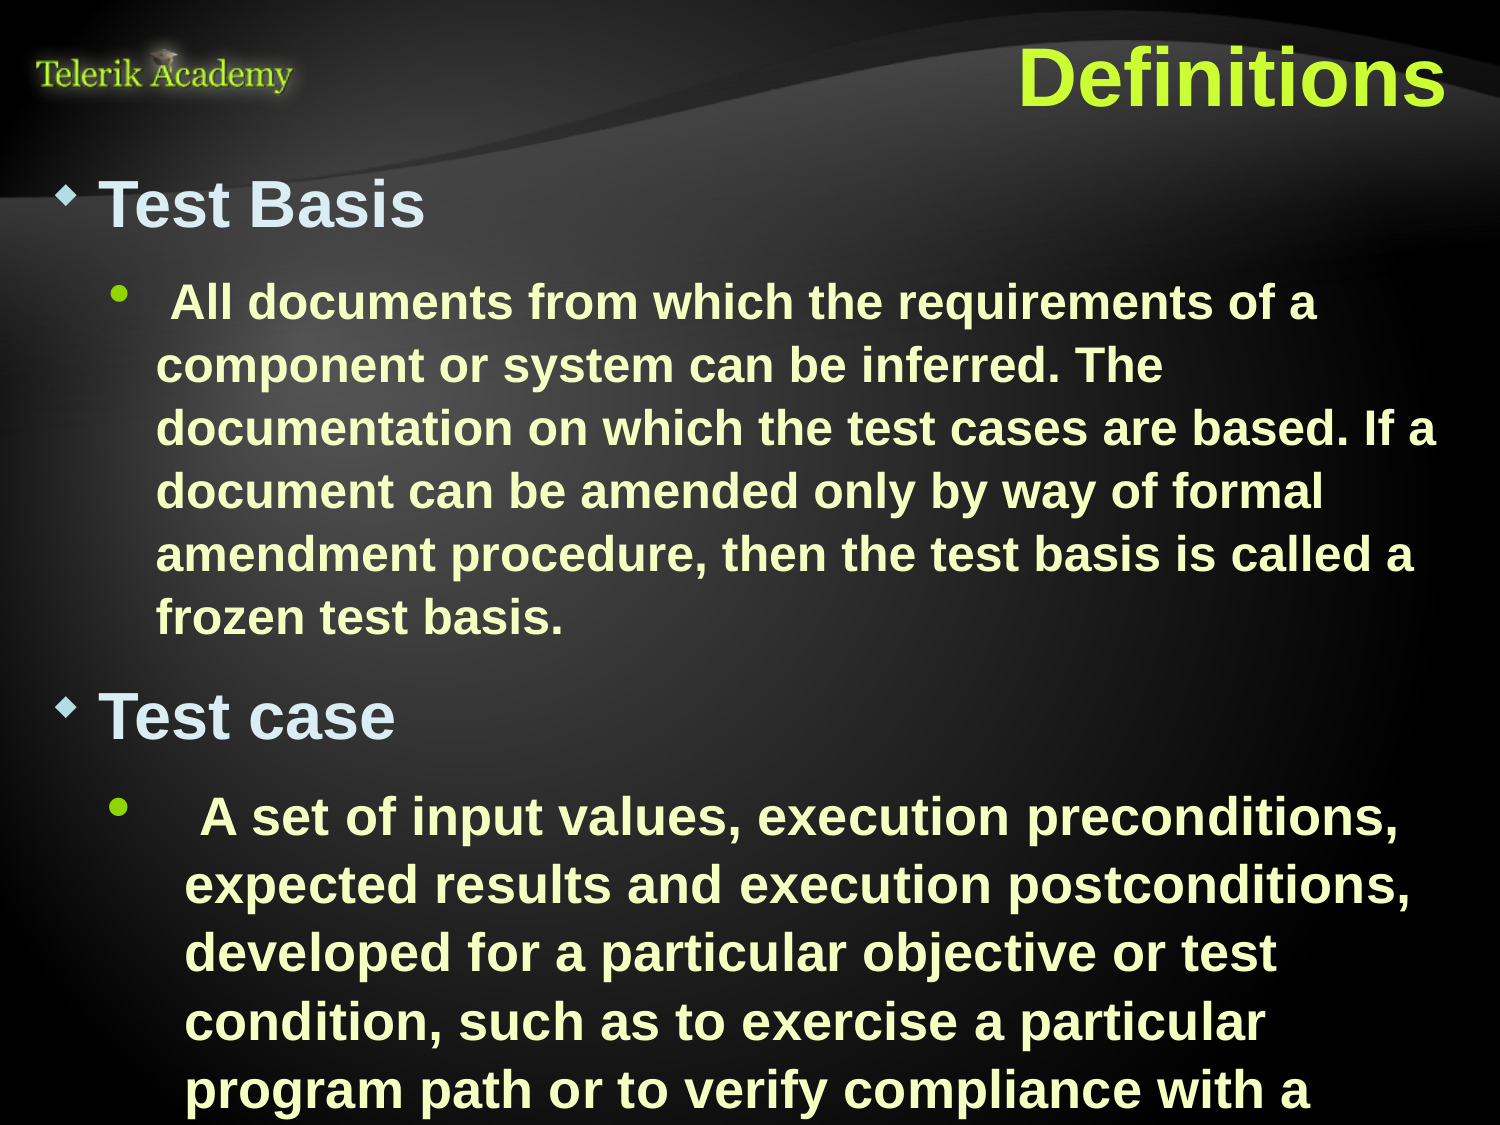

# Definitions
Test Basis
 All documents from which the requirements of a component or system can be inferred. The documentation on which the test cases are based. If a document can be amended only by way of formal amendment procedure, then the test basis is called a frozen test basis.
Test case
 A set of input values, execution preconditions, expected results and execution postconditions, developed for a particular objective or test condition, such as to exercise a particular program path or to verify compliance with a specific requirement